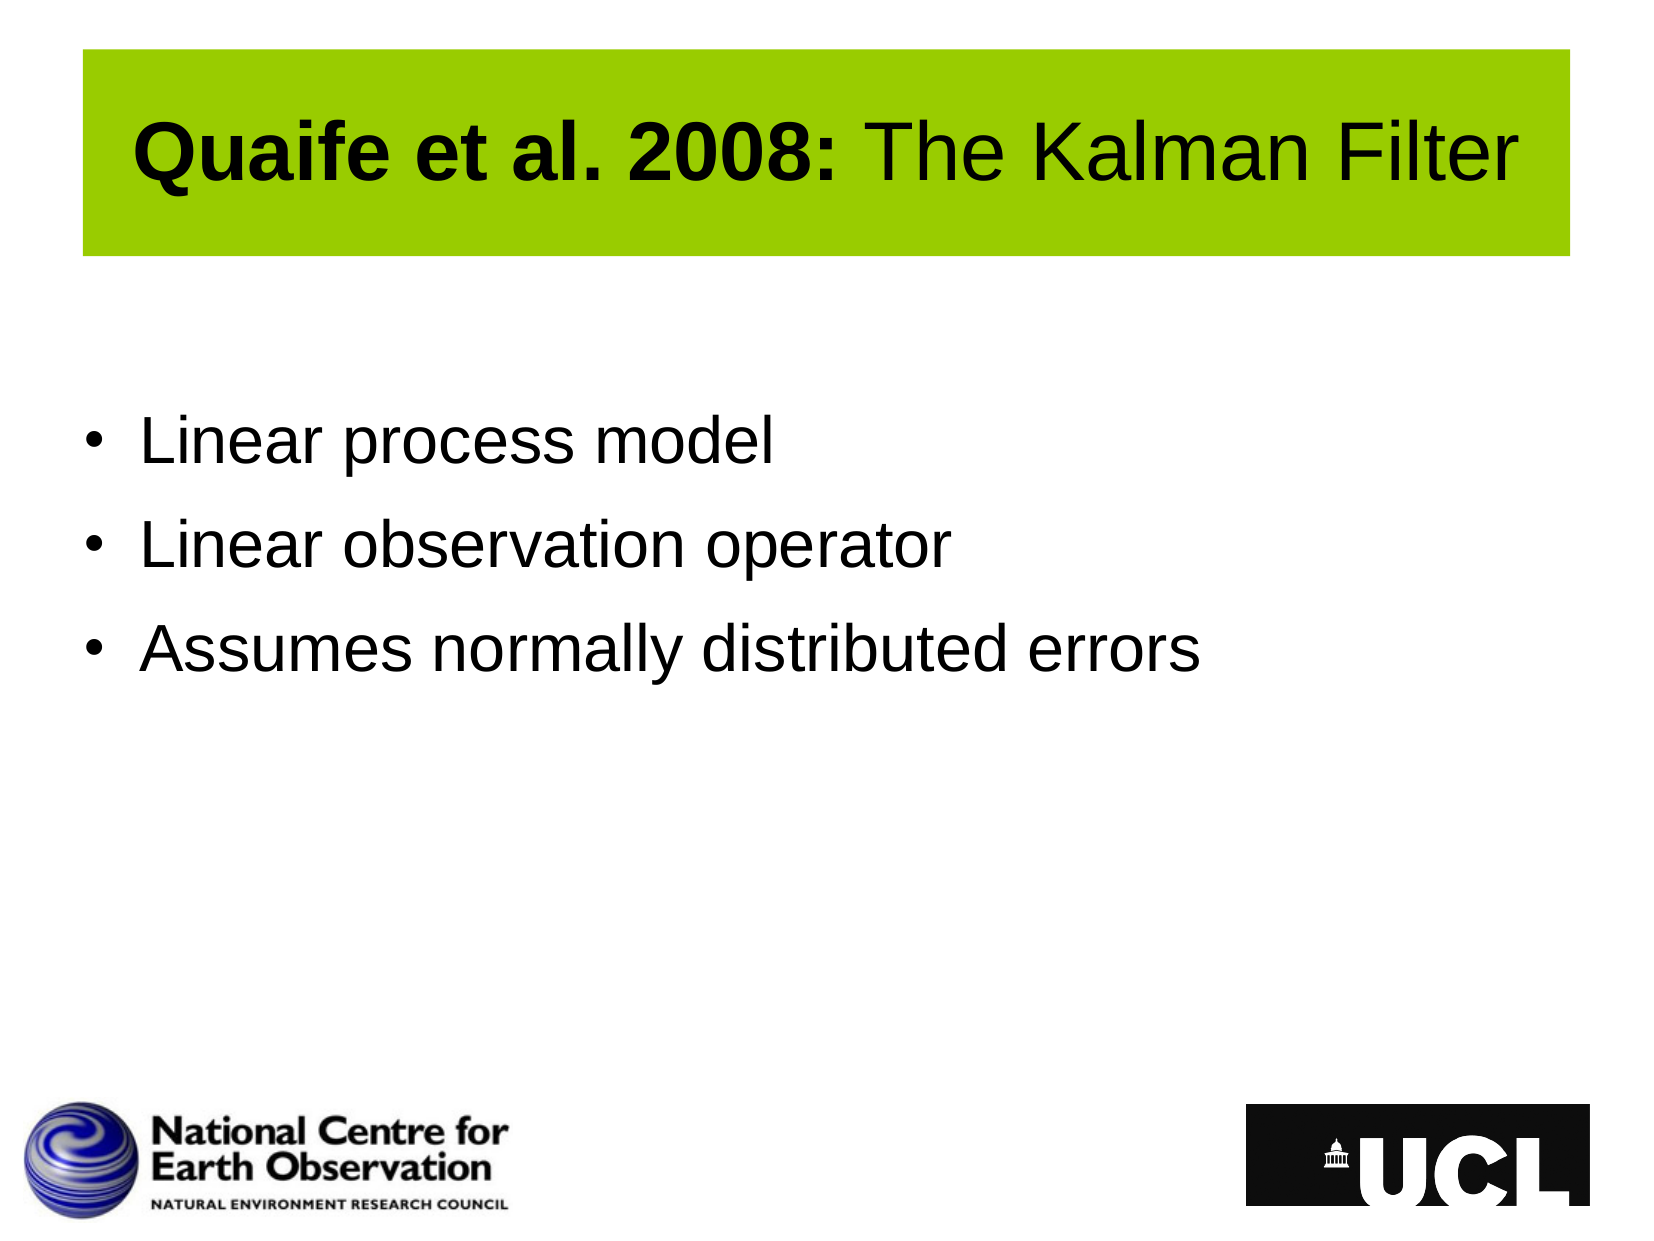

# Quaife et al. 2008: The Kalman Filter

Linear process model
Linear observation operator
Assumes normally distributed errors